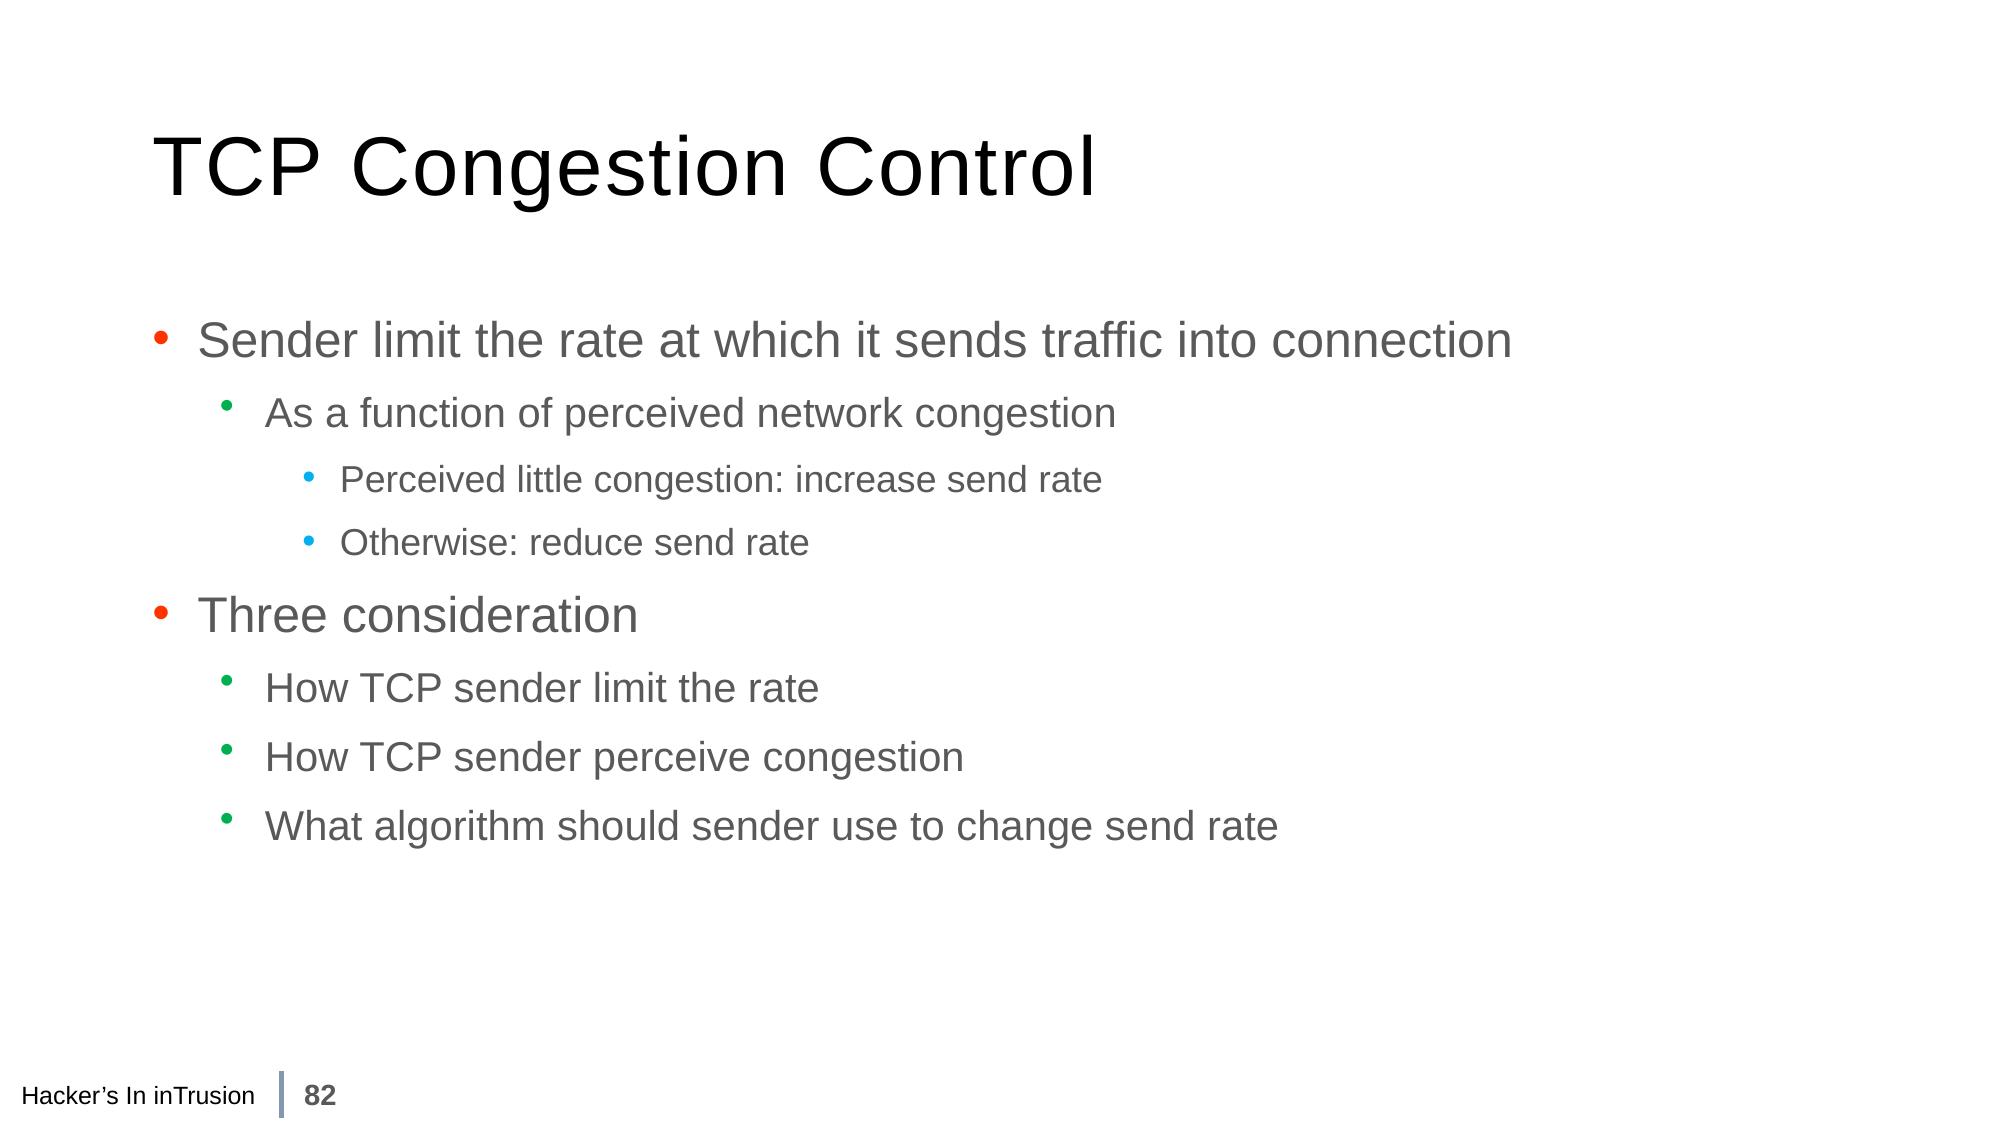

# TCP Congestion Control
Sender limit the rate at which it sends traffic into connection
As a function of perceived network congestion
Perceived little congestion: increase send rate
Otherwise: reduce send rate
Three consideration
How TCP sender limit the rate
How TCP sender perceive congestion
What algorithm should sender use to change send rate